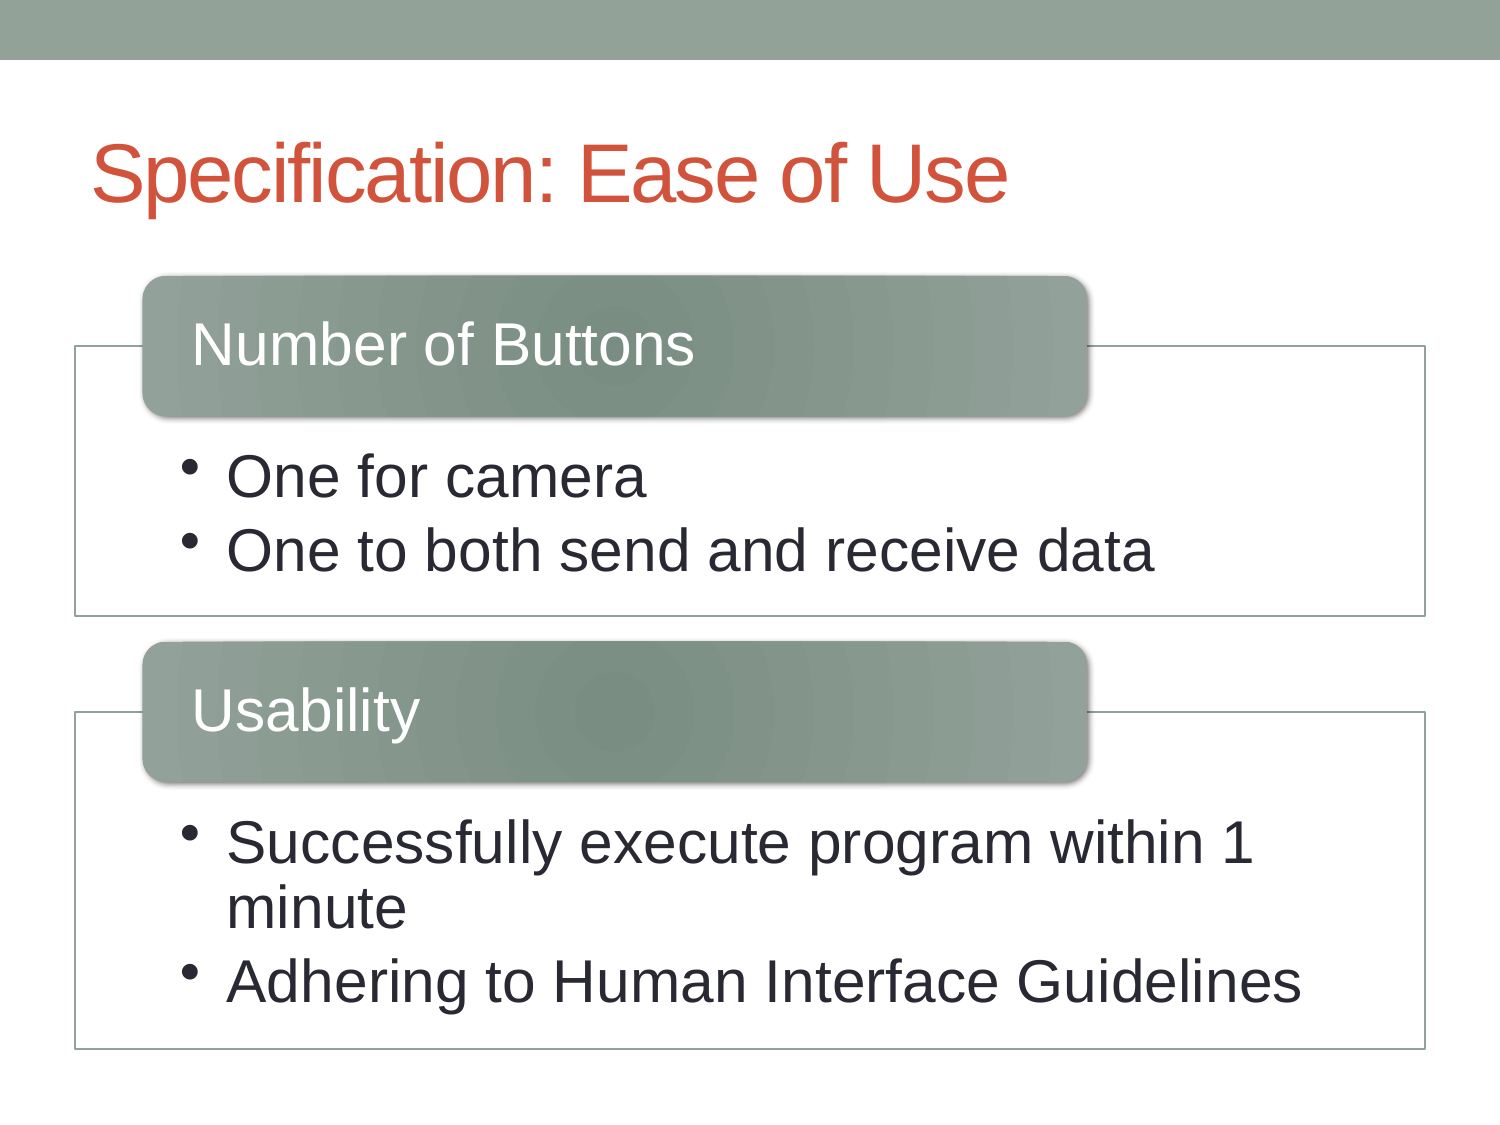

# Specification: Ease of Use
One for camera
One to both send and receive data
Number of Buttons
Successfully execute program within 1 minute
Adhering to Human Interface Guidelines
Usability